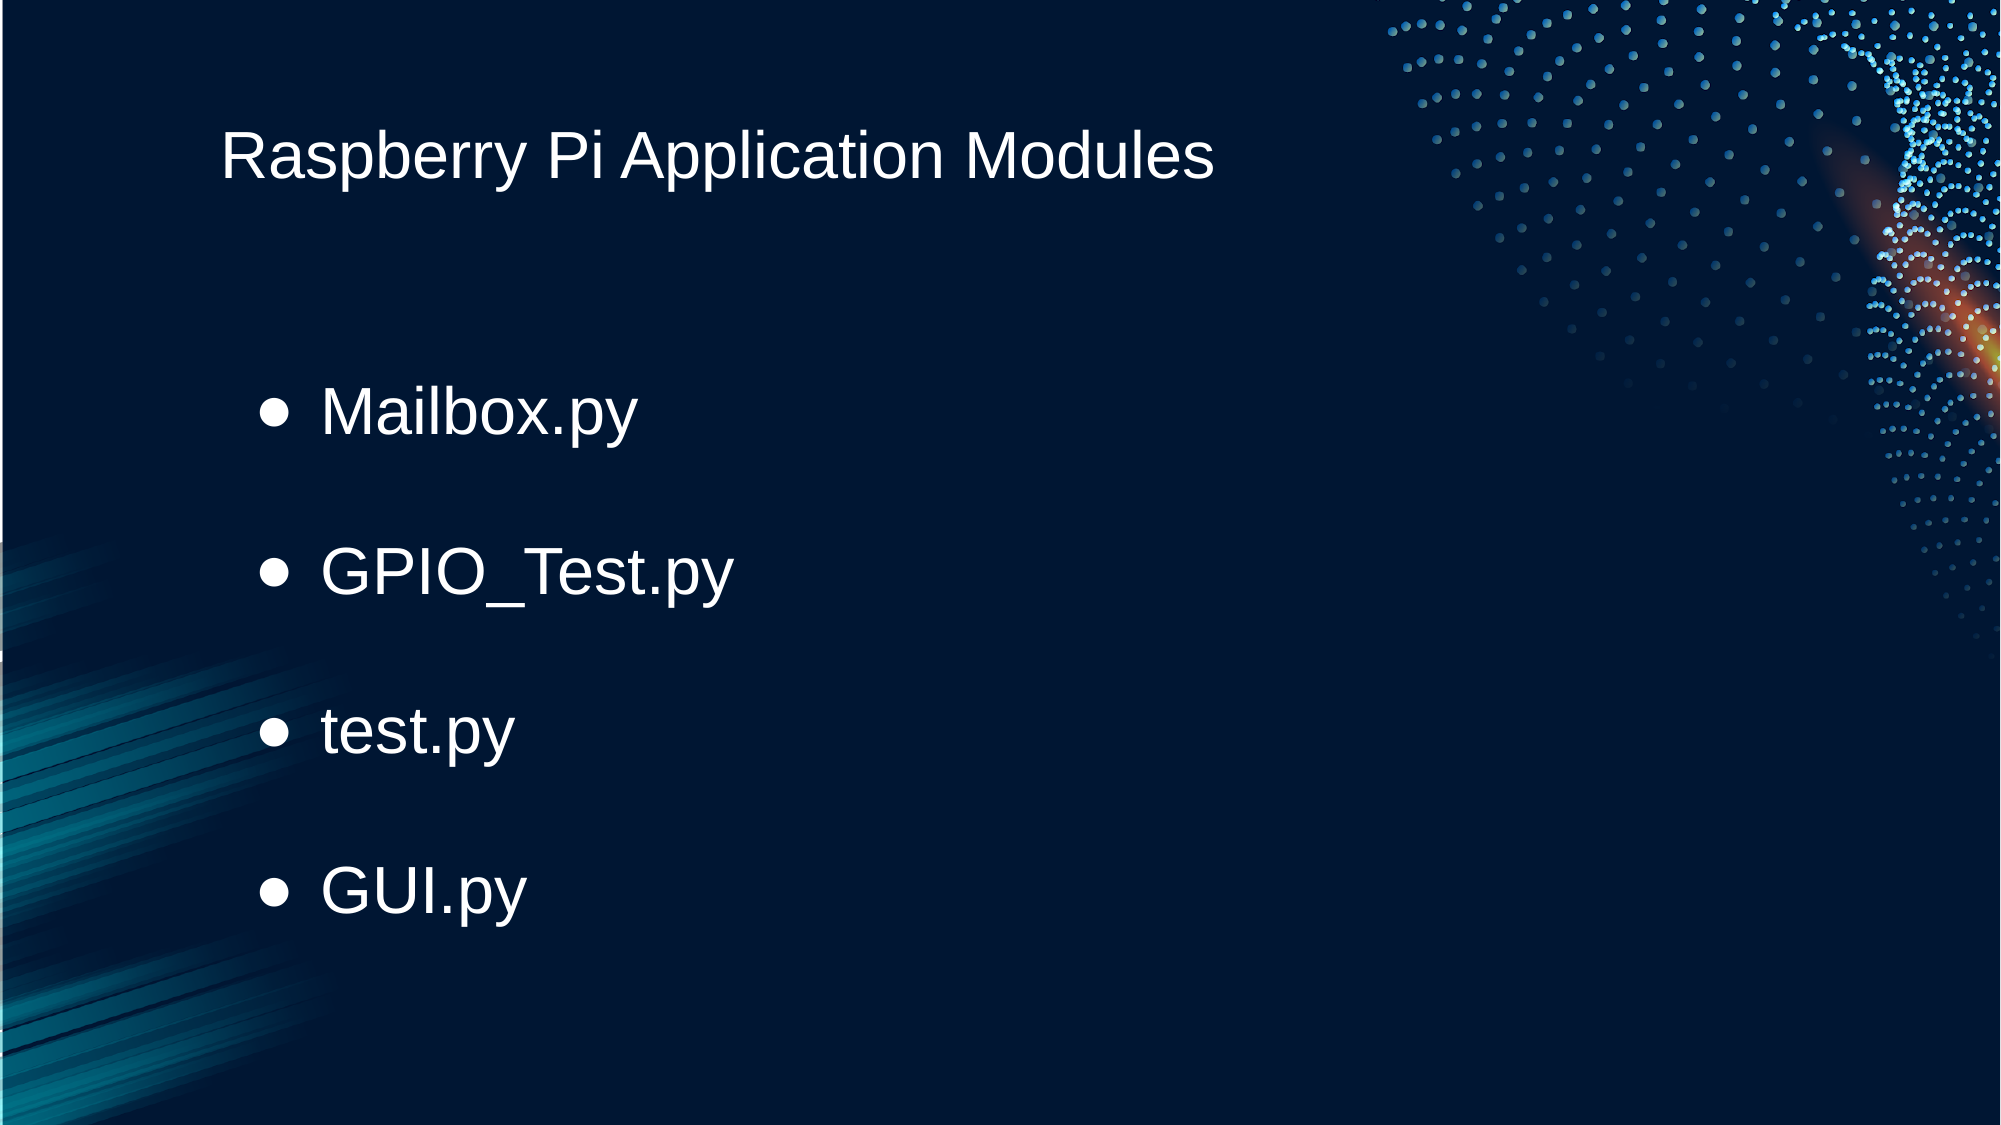

# Raspberry Pi Application Modules
Mailbox.py
GPIO_Test.py
test.py
GUI.py